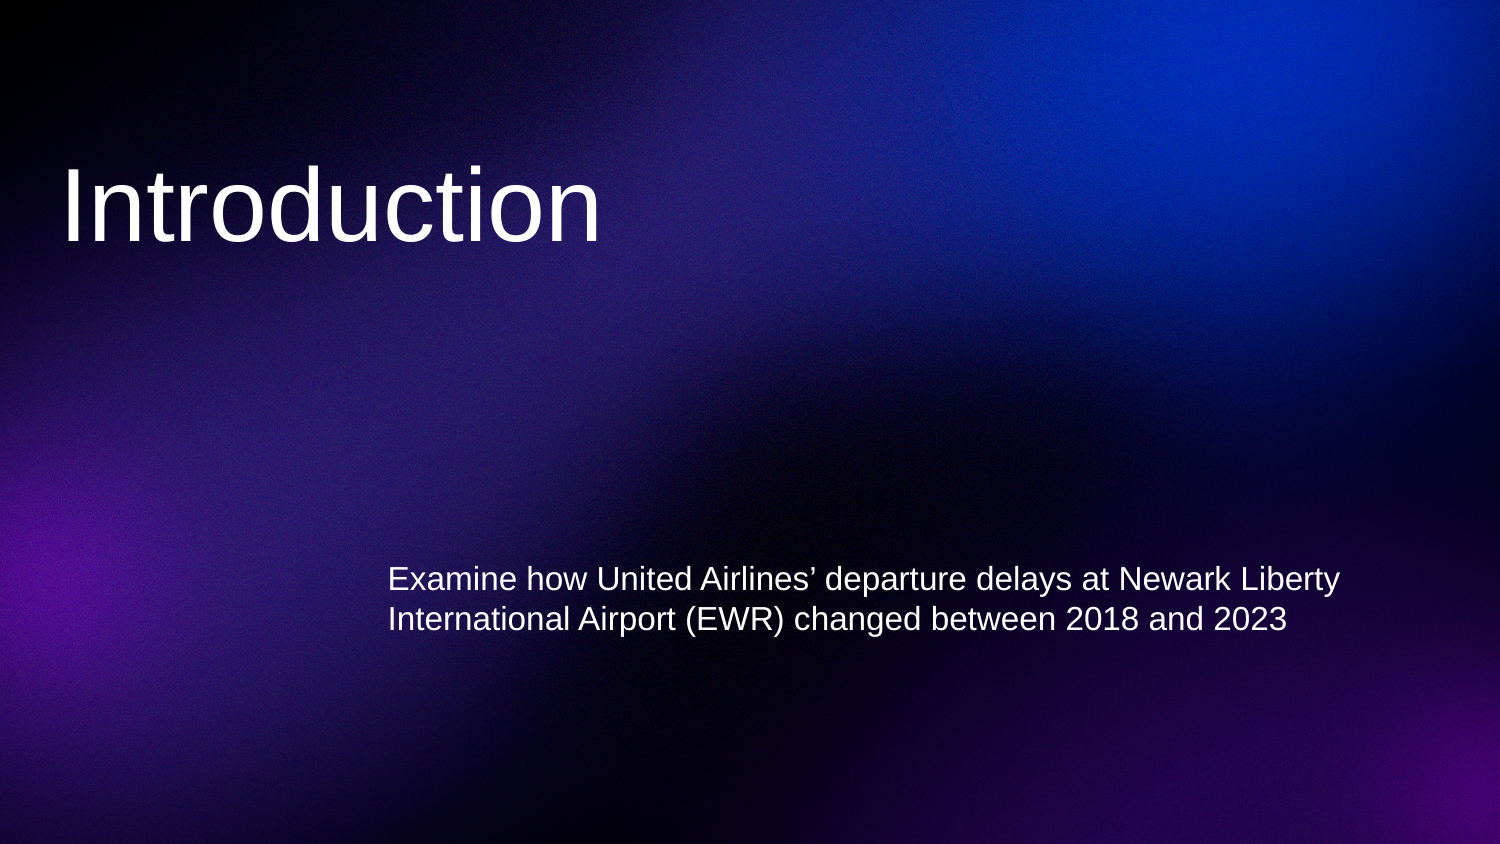

# Introduction
Examine how United Airlines’ departure delays at Newark Liberty International Airport (EWR) changed between 2018 and 2023